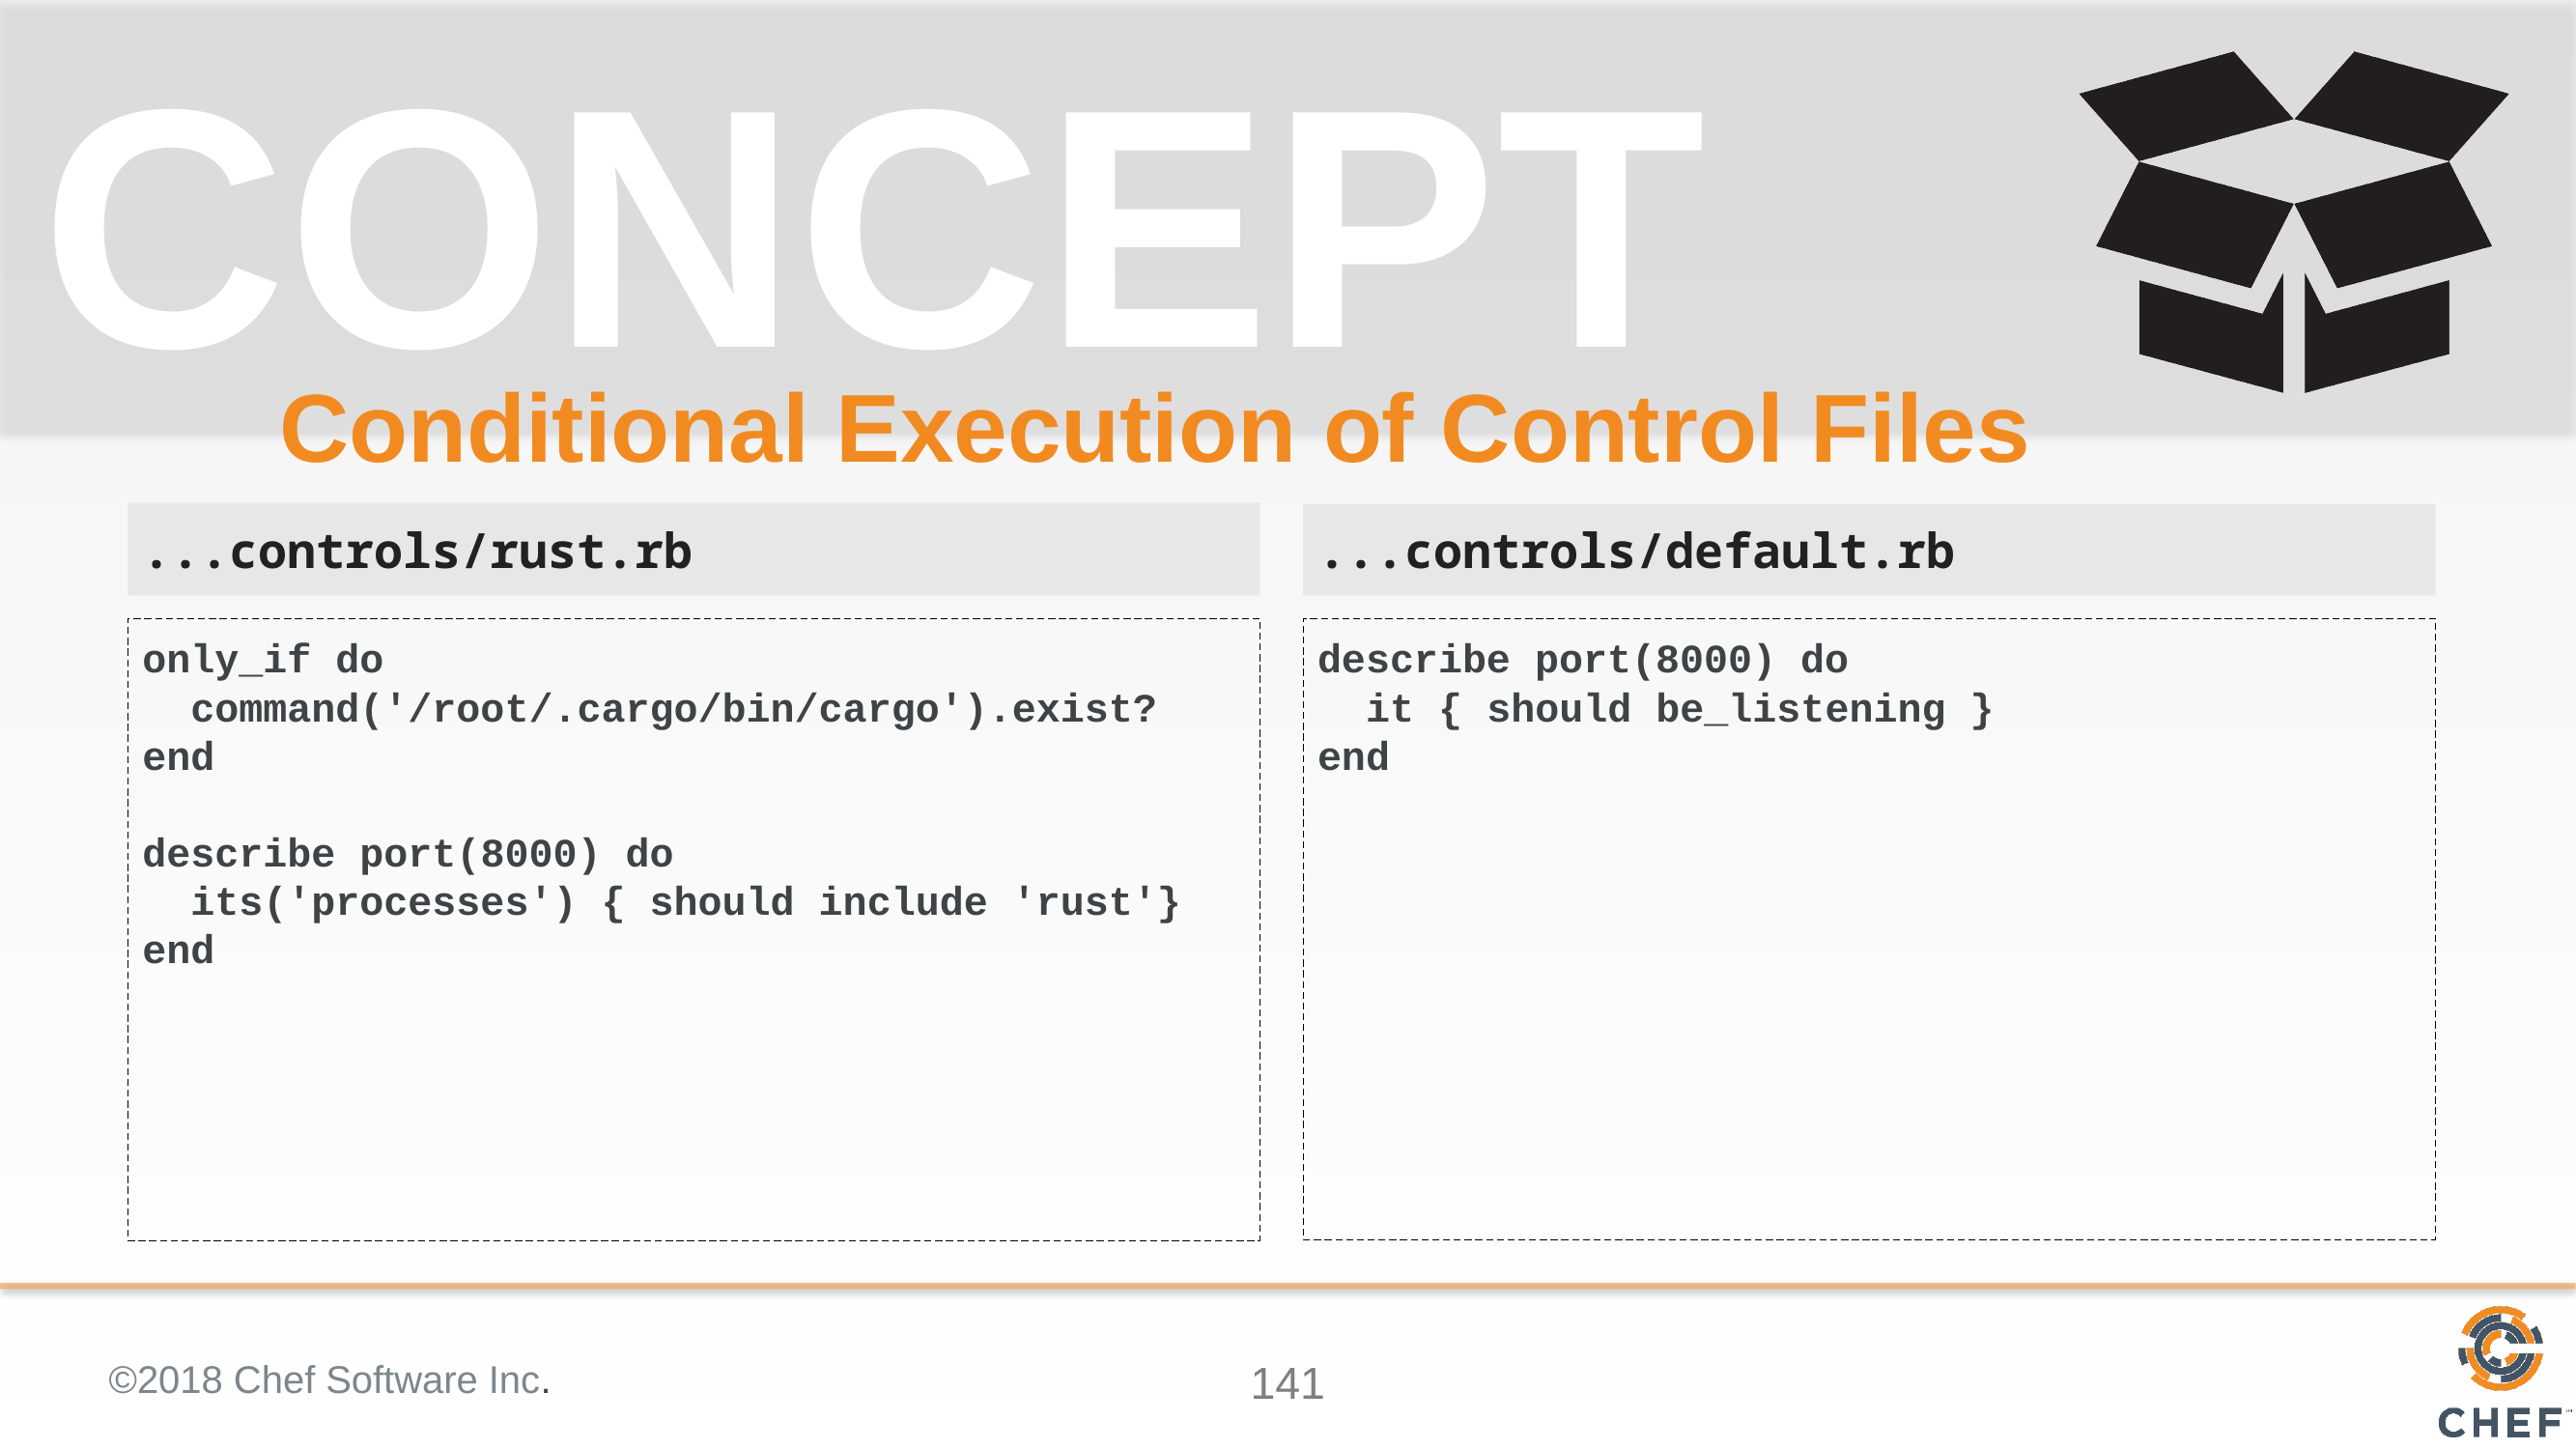

# Conditional Execution of Control Files
...controls/rust.rb
...controls/default.rb
only_if do
  command('/root/.cargo/bin/cargo').exist?
end

describe port(8000) do
  its('processes') { should include 'rust'}
end

describe port(8000) do
  it { should be_listening }
end